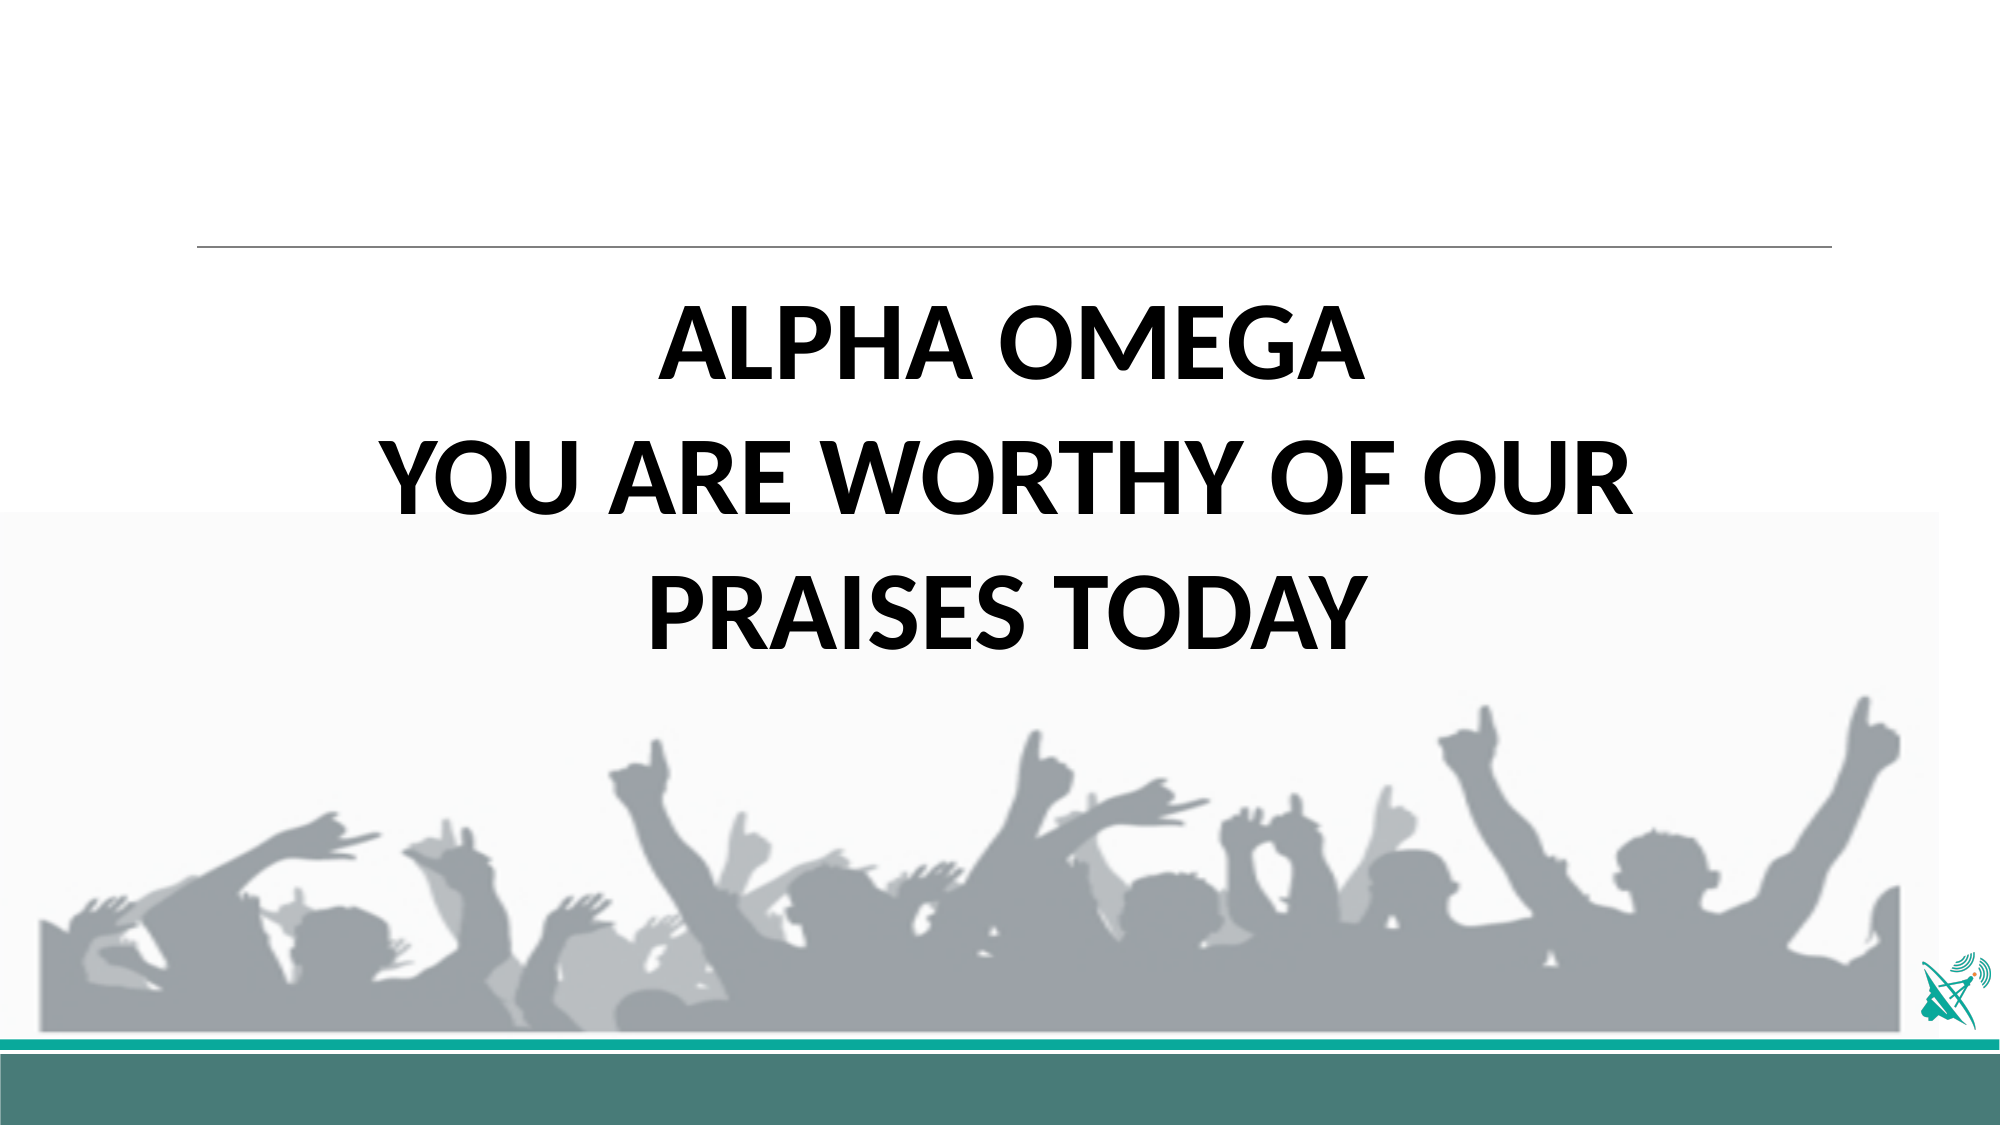

#
ALPHA OMEGA
YOU ARE WORTHY OF OUR PRAISES TODAY